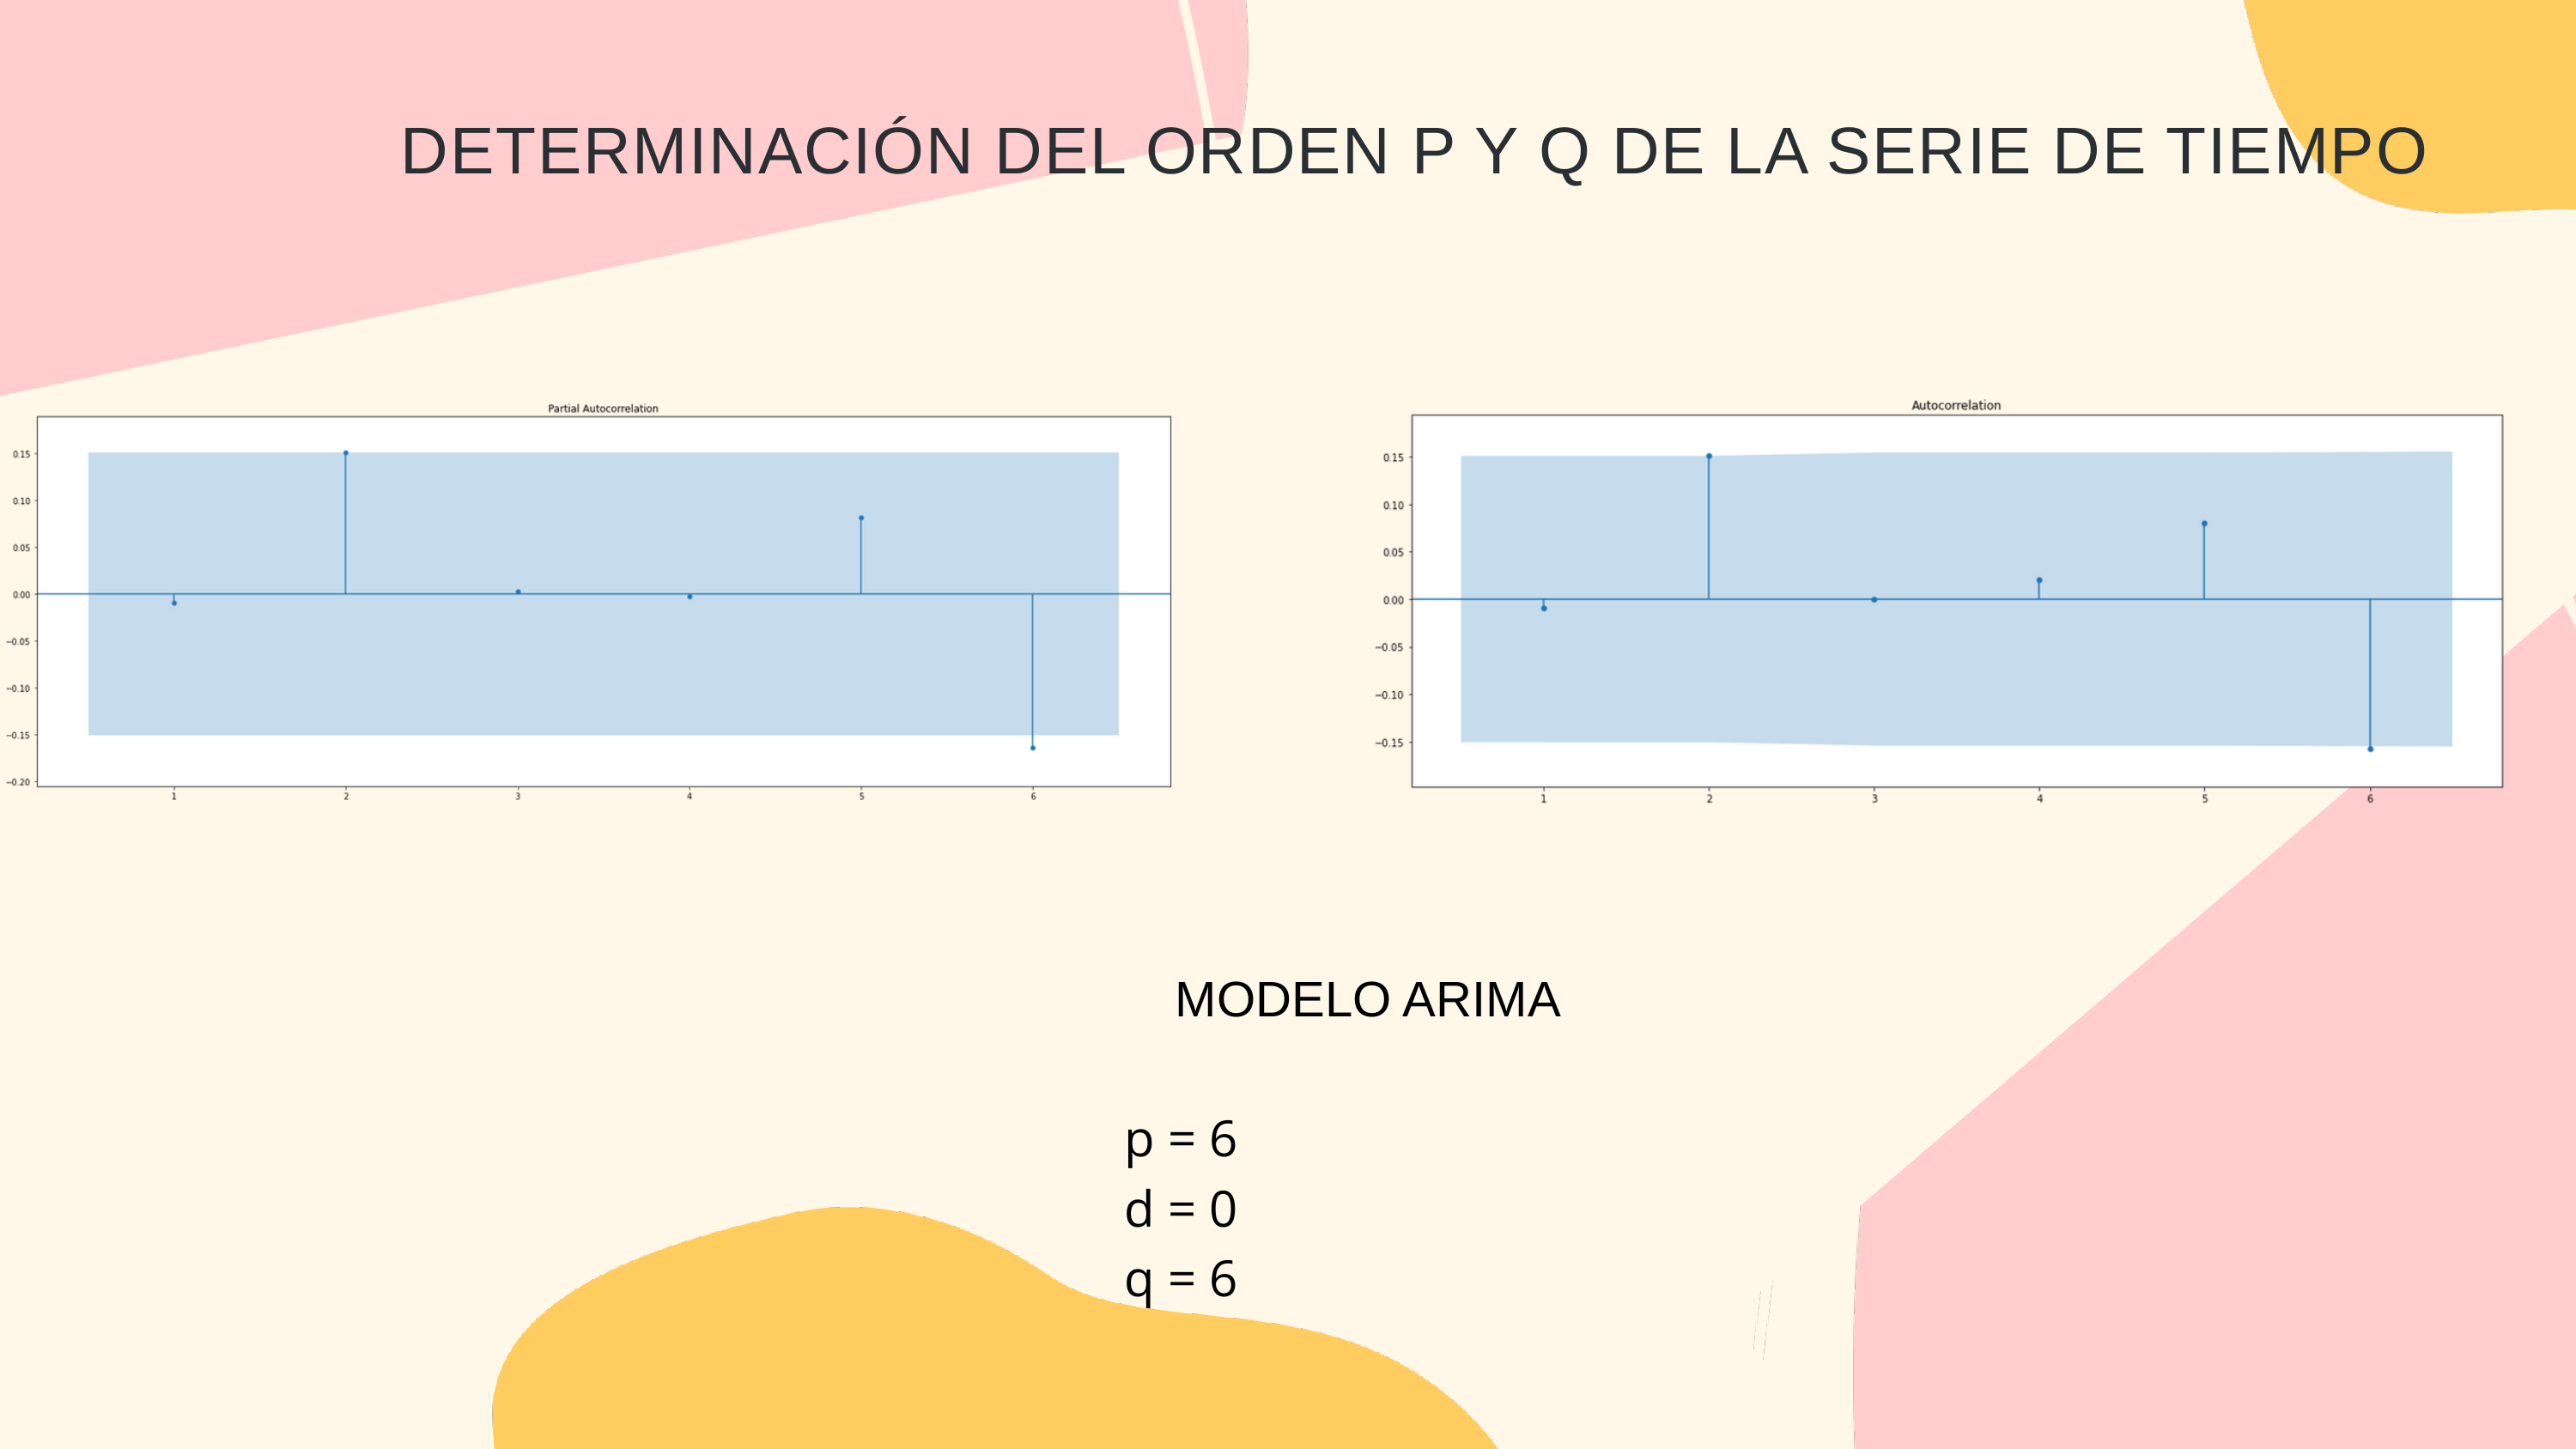

DETERMINACIÓN DEL ORDEN P Y Q DE LA SERIE DE TIEMPO

MODELO ARIMA

p = 6
d = 0
q = 6